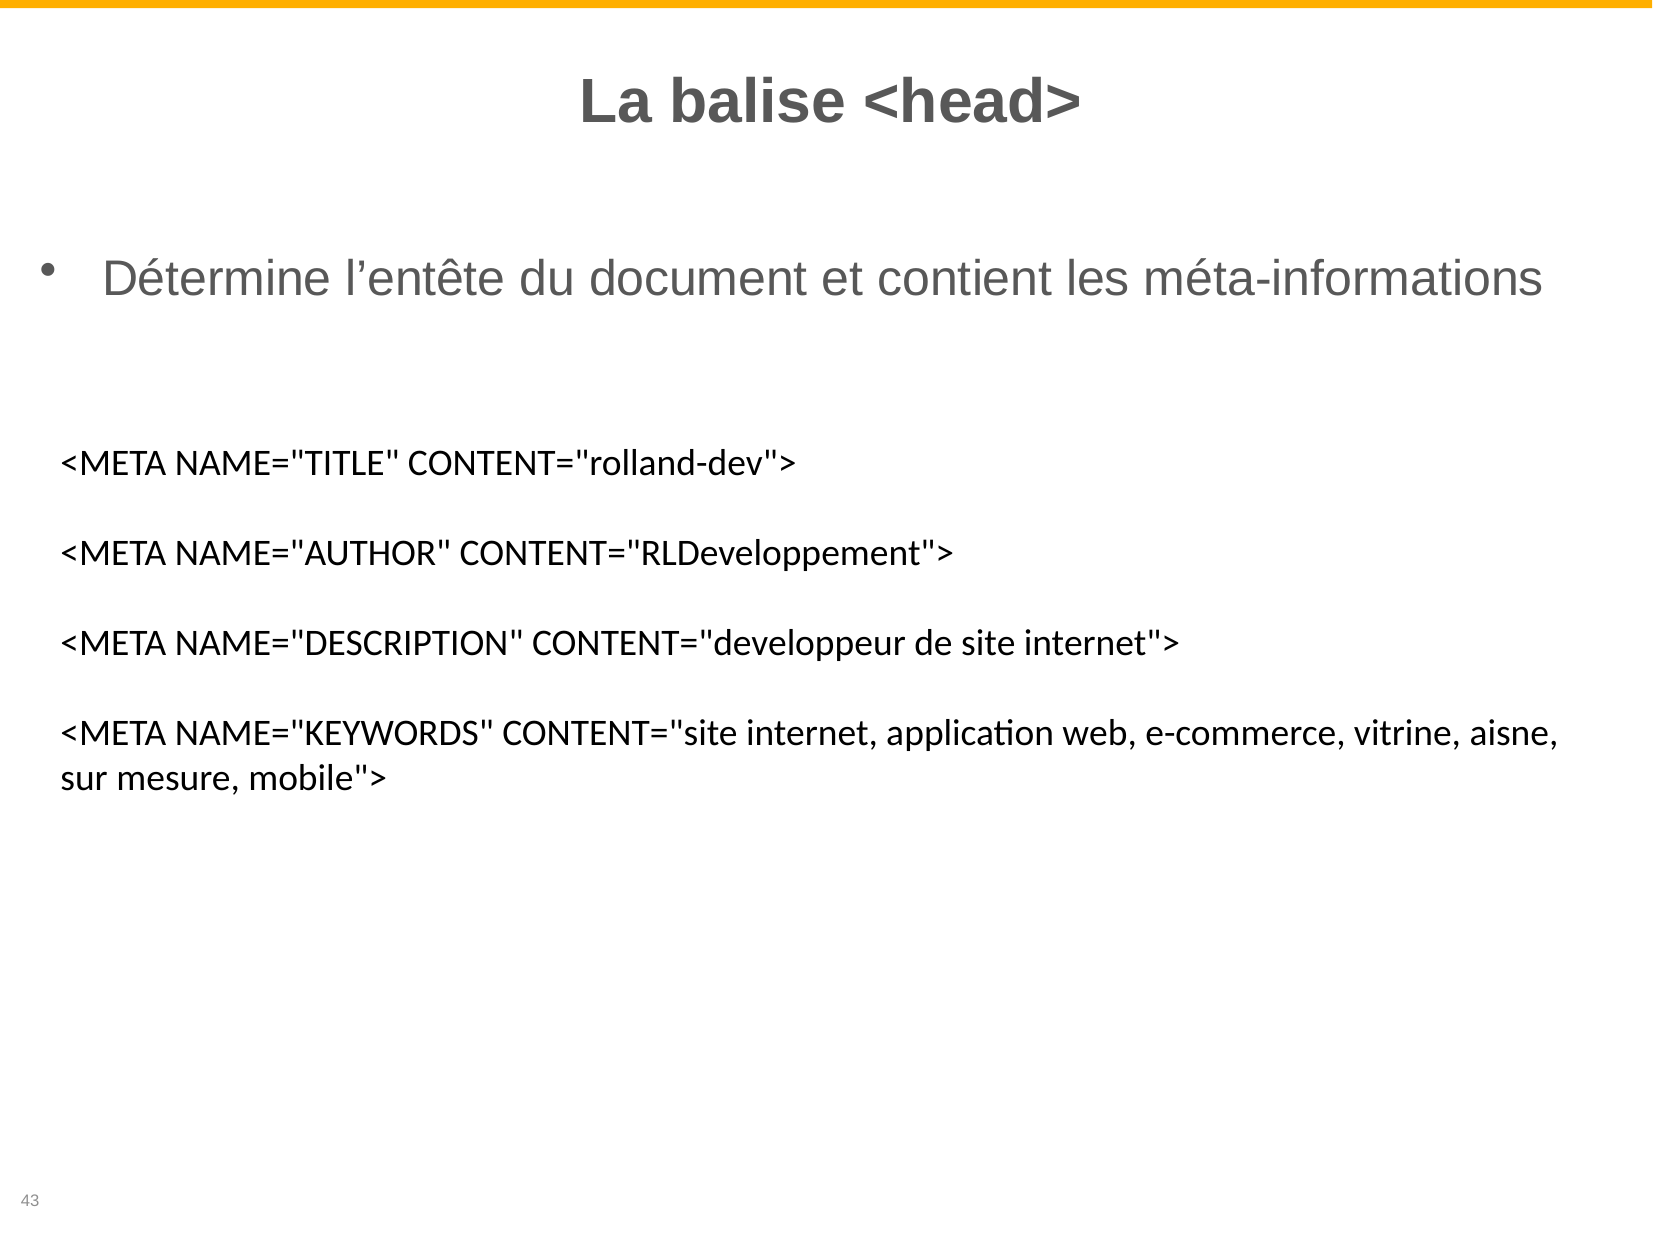

# La balise <head>
Détermine l’entête du document et contient les méta-informations
<META NAME="TITLE" CONTENT="rolland-dev">

<META NAME="AUTHOR" CONTENT="RLDeveloppement">

<META NAME="DESCRIPTION" CONTENT="developpeur de site internet">

<META NAME="KEYWORDS" CONTENT="site internet, application web, e-commerce, vitrine, aisne, sur mesure, mobile">
43